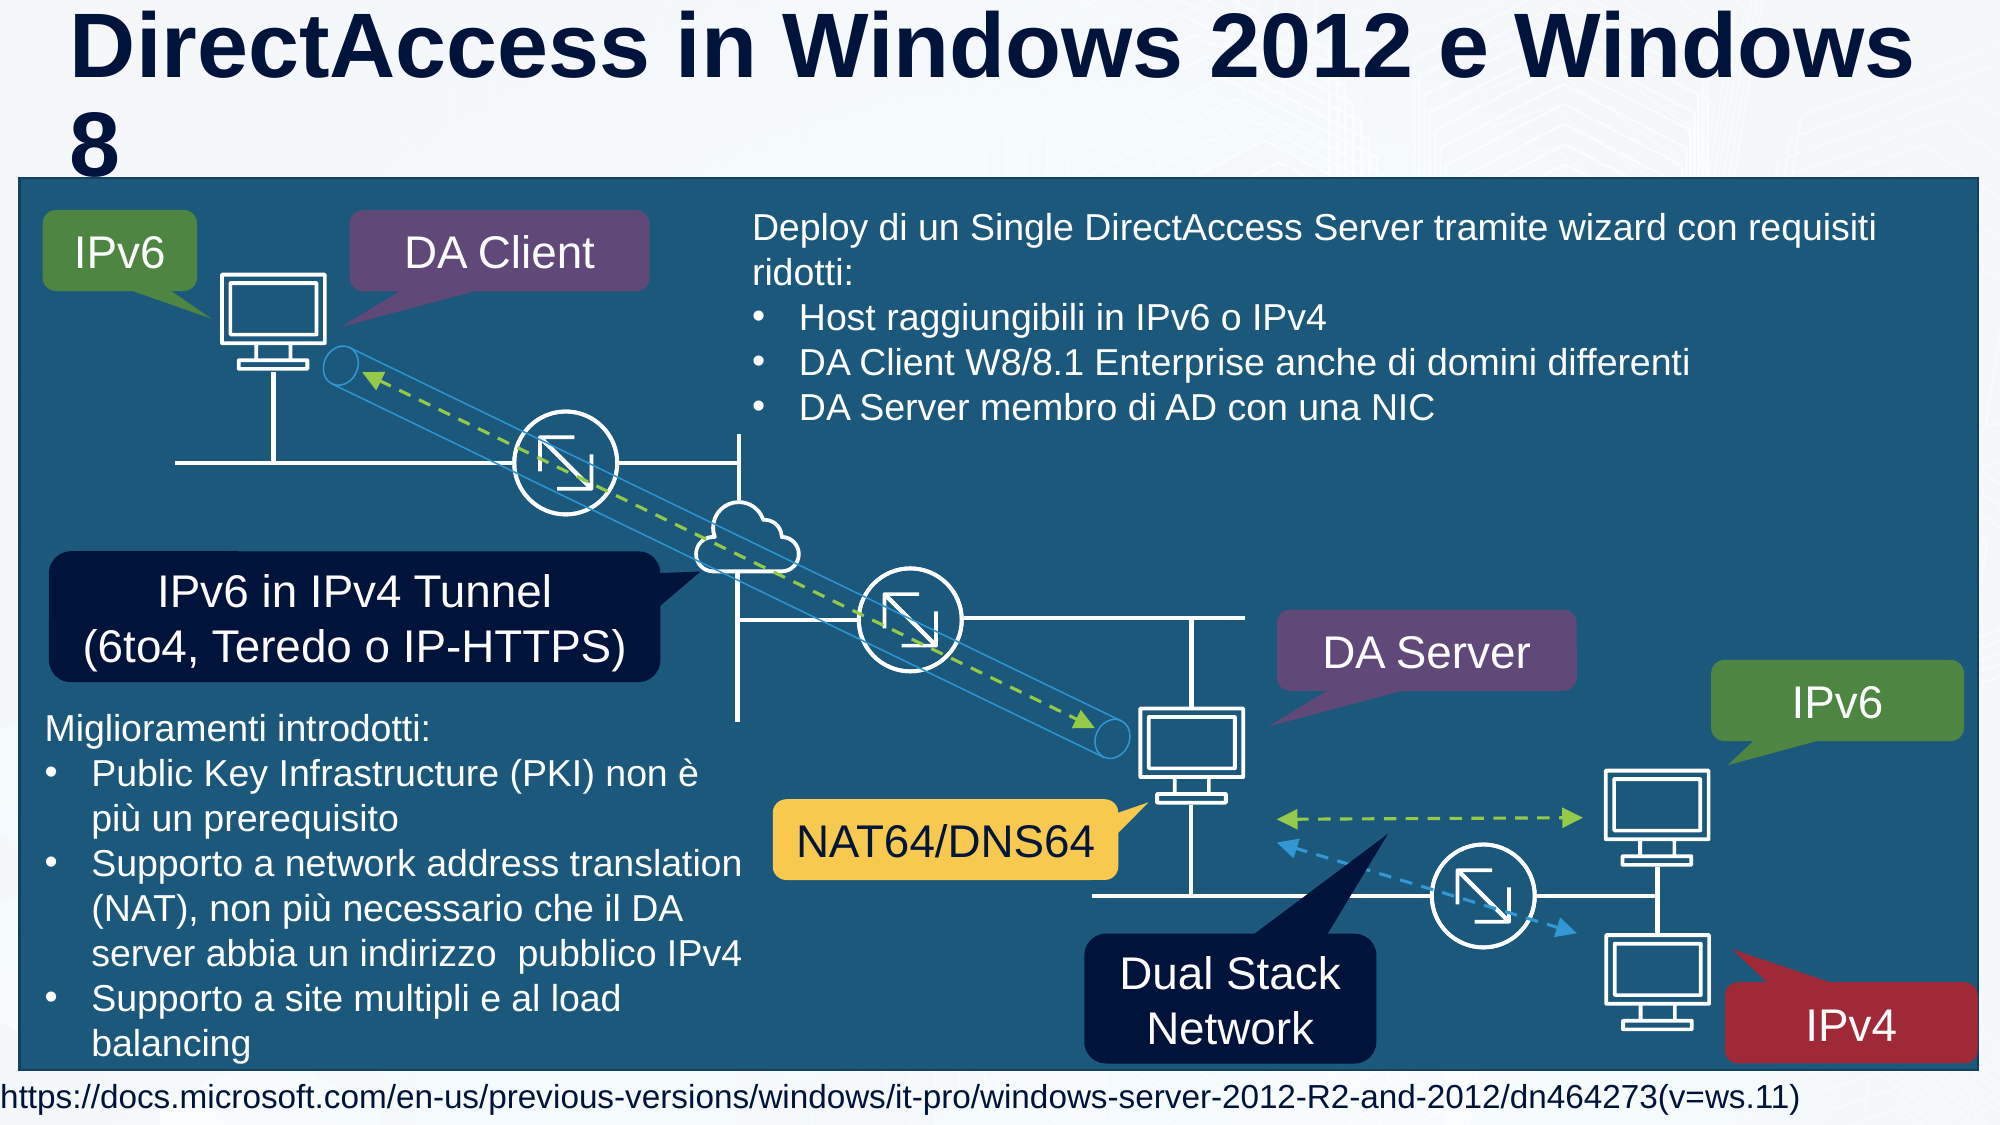

# DirectAccess in Windows 2012 e Windows 8

Deploy di un Single DirectAccess Server tramite wizard con requisiti ridotti:
Host raggiungibili in IPv6 o IPv4
DA Client W8/8.1 Enterprise anche di domini differenti
DA Server membro di AD con una NIC
IPv6
DA Client

IPv6 in IPv4 Tunnel
(6to4, Teredo o IP-HTTPS)

DA Server
IPv6
Miglioramenti introdotti:
Public Key Infrastructure (PKI) non è più un prerequisito
Supporto a network address translation (NAT), non più necessario che il DA server abbia un indirizzo  pubblico IPv4
Supporto a site multipli e al load balancing

NAT64/DNS64

Dual Stack Network
IPv4
https://docs.microsoft.com/en-us/previous-versions/windows/it-pro/windows-server-2012-R2-and-2012/dn464273(v=ws.11)